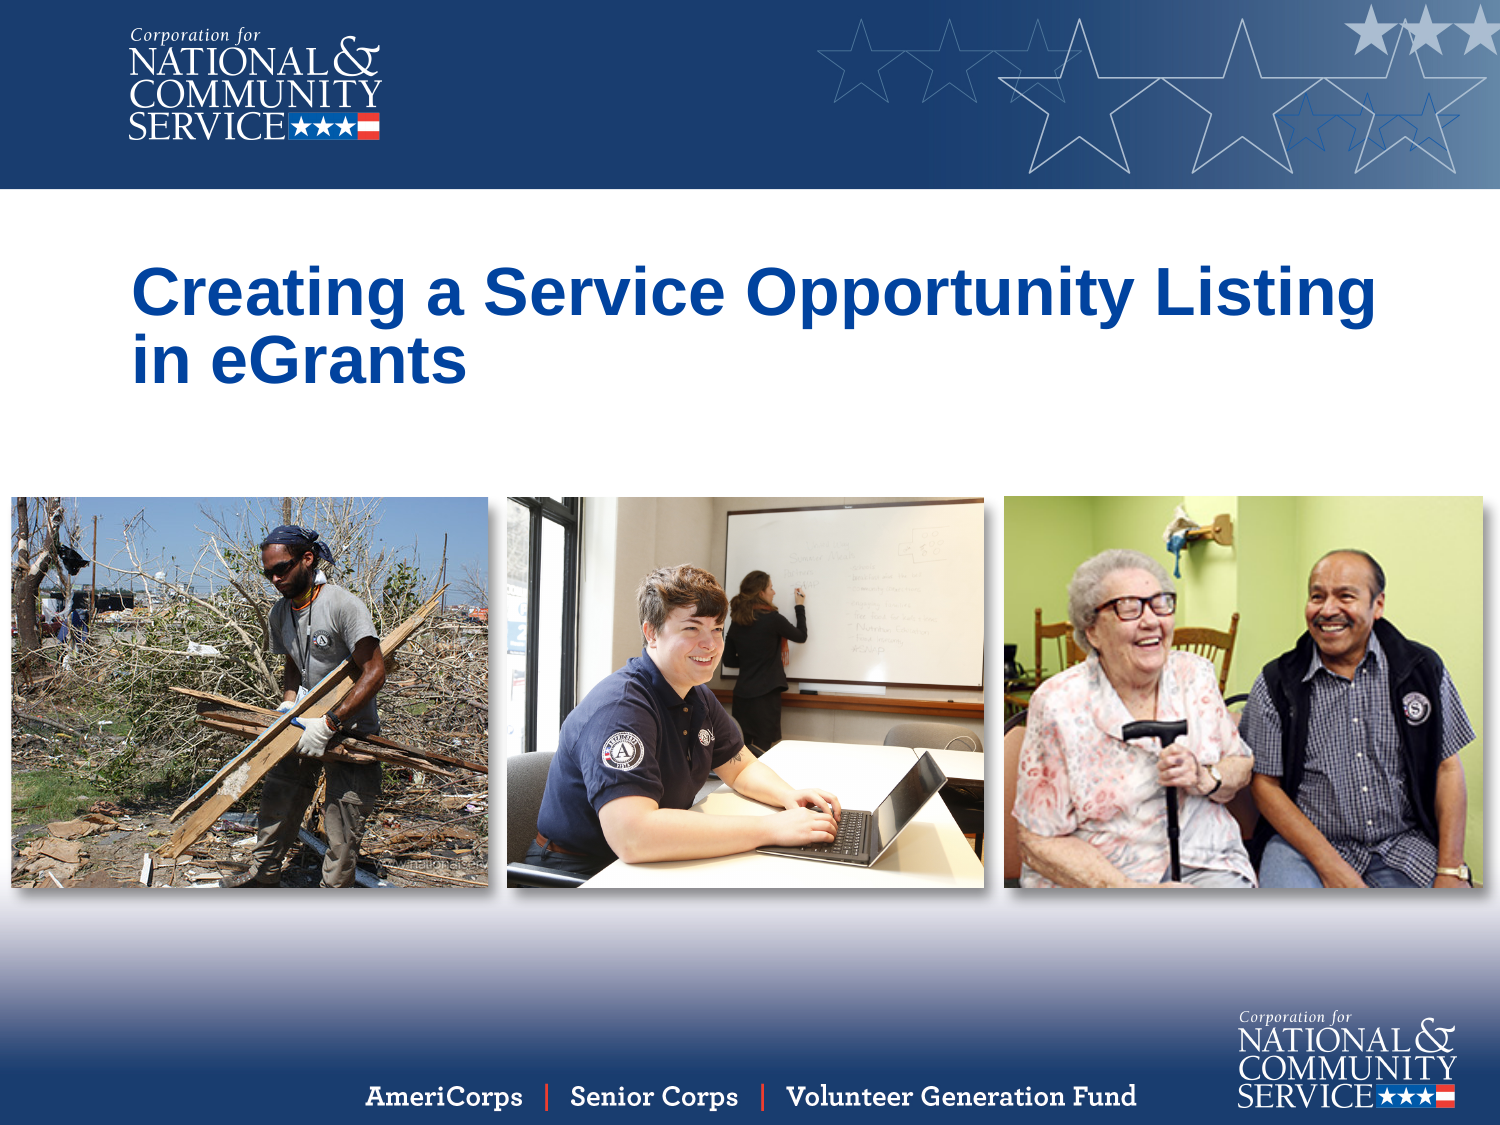

# Creating a Service Opportunity Listing in eGrants